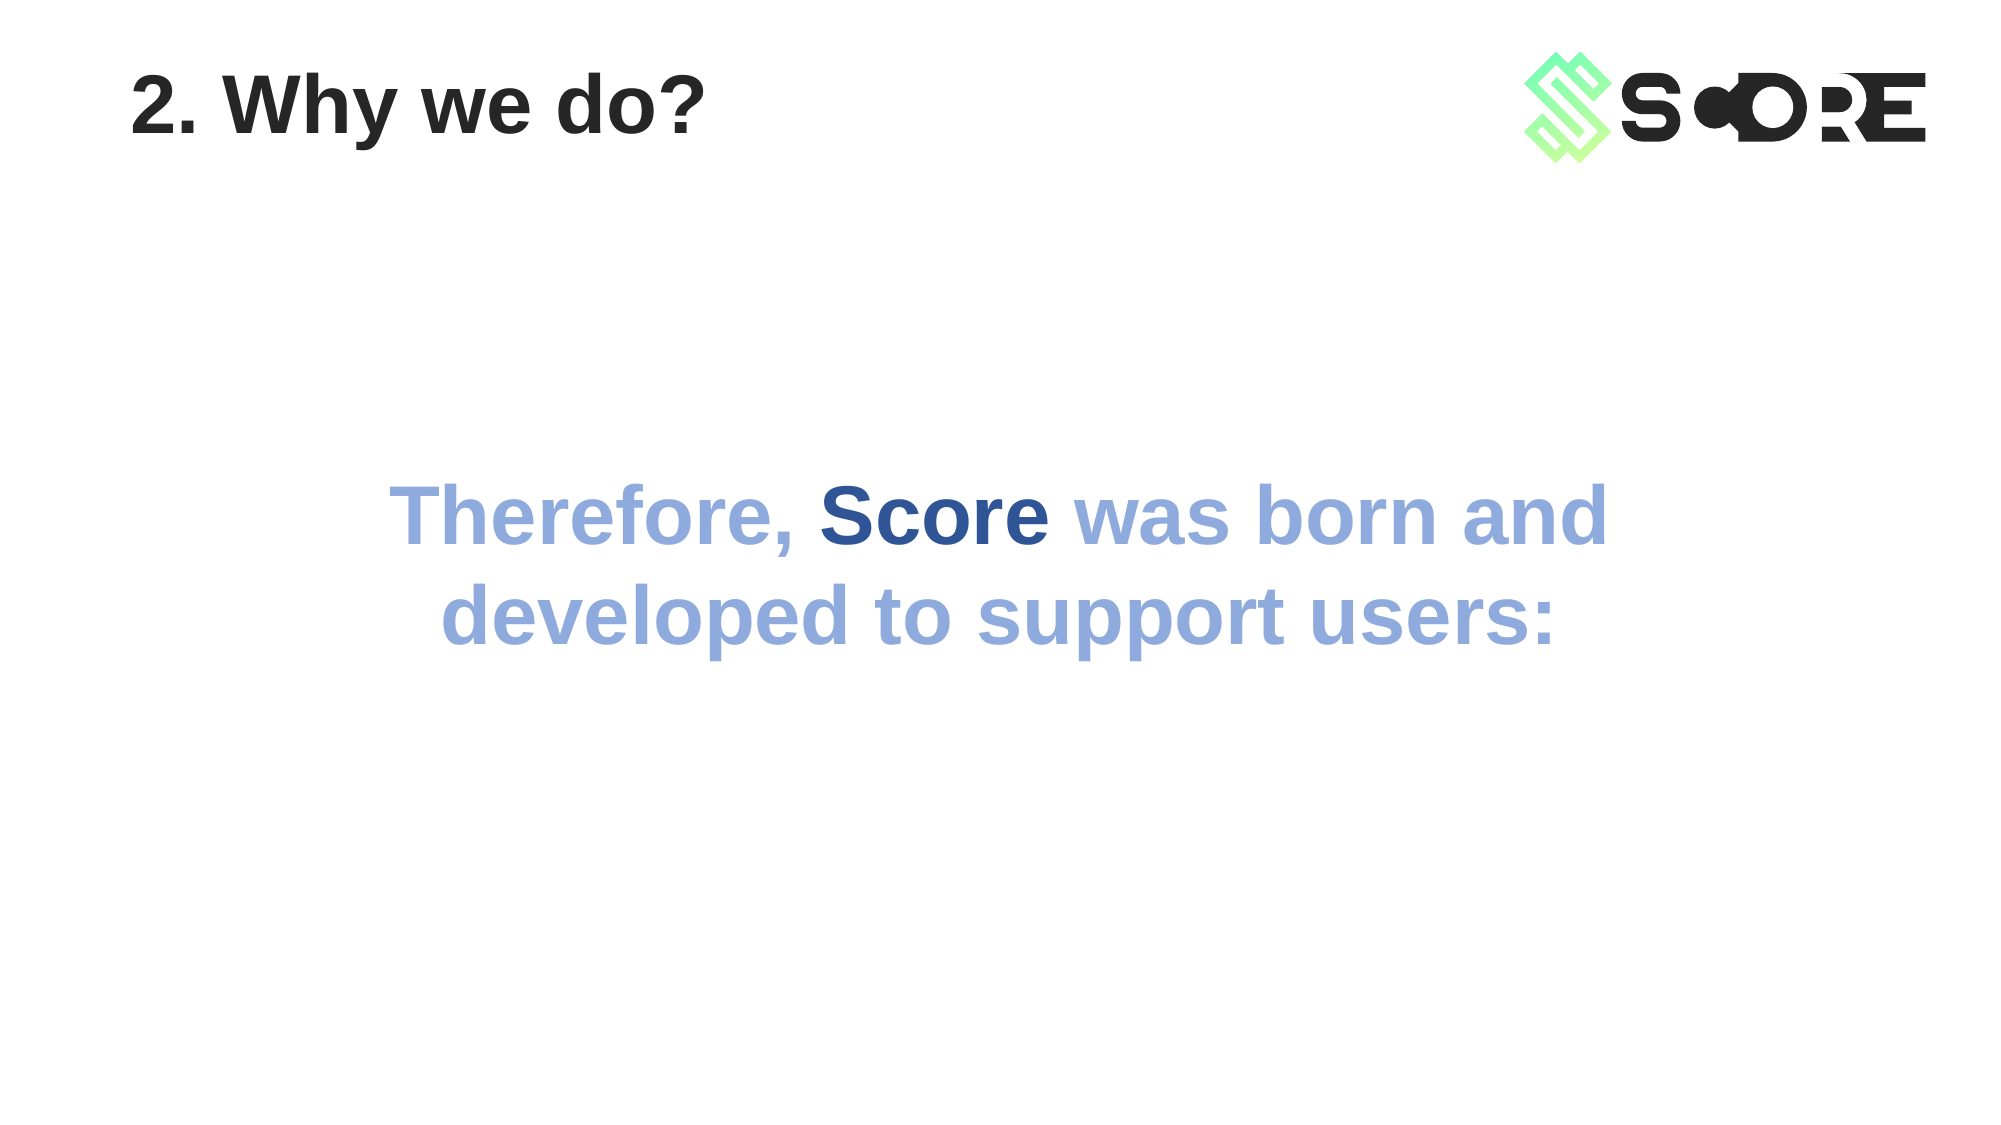

2. Why we do?

Therefore, Score was born and developed to support users: